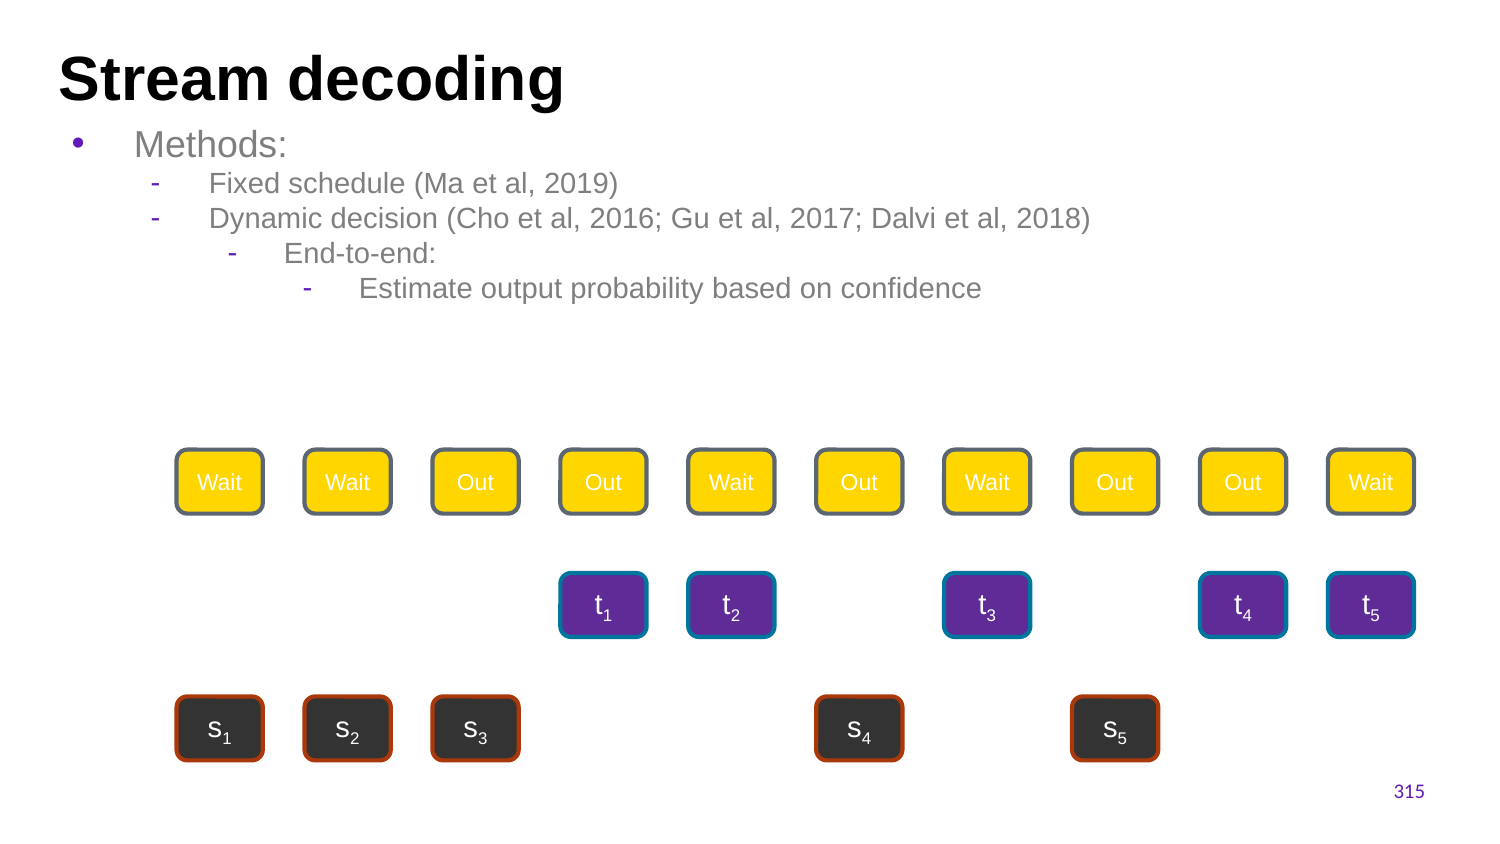

# Stream decoding
Methods:
Fixed schedule (Ma et al, 2019)
Dynamic decision (Cho et al, 2016; Gu et al, 2017; Dalvi et al, 2018)
End-to-end:
Estimate output probability based on confidence

Wait
Wait
Out
Out
Wait
Out
Wait
Out
Out
Wait
t5
t4
t3
t1
t2
s4
s5
s2
s3
s1
315